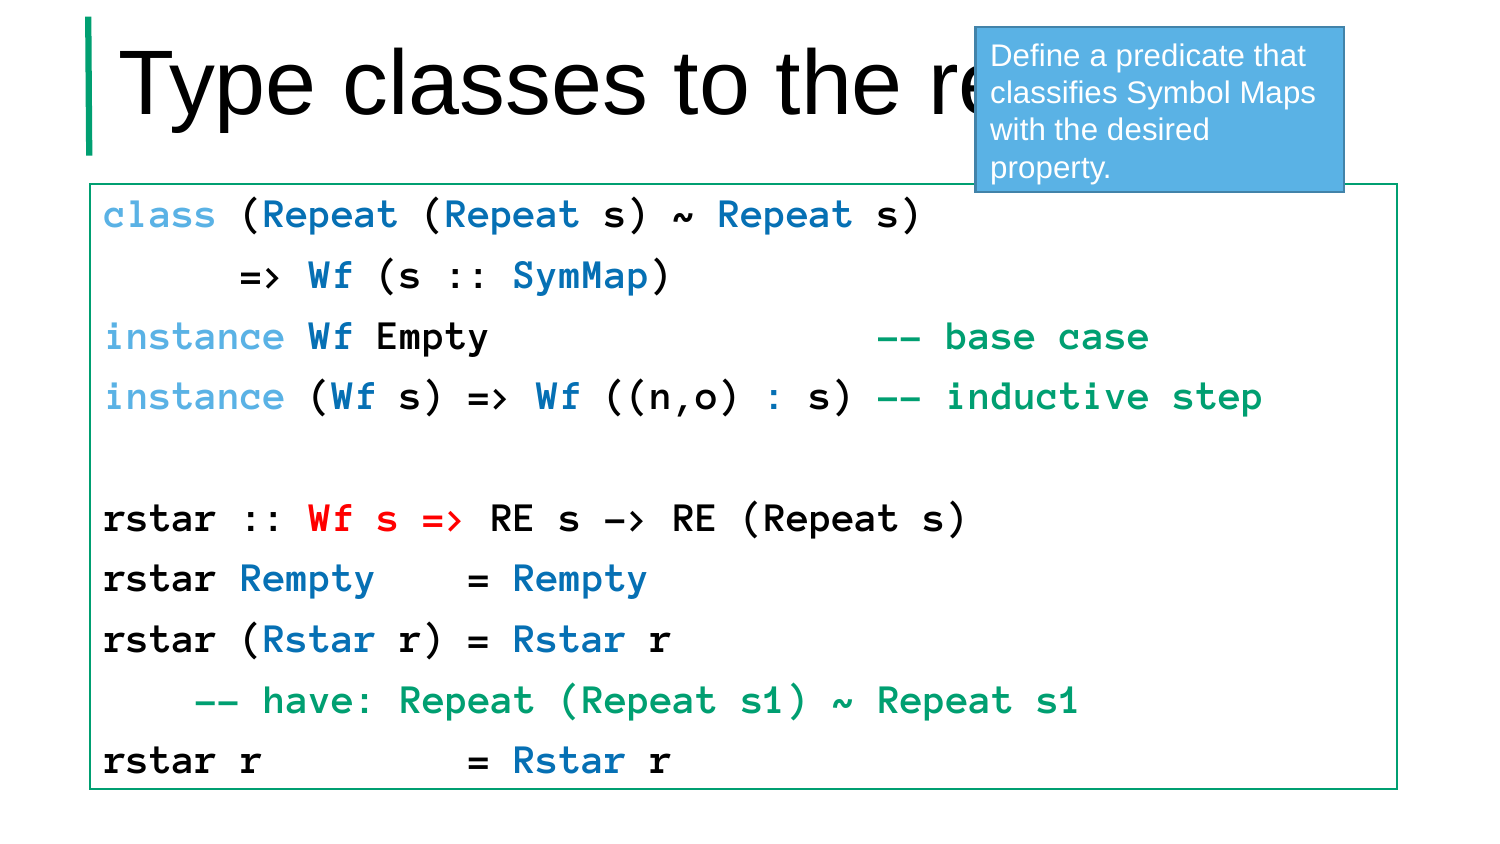

# Type classes to the rescue
Define a predicate that
classifies Symbol Maps with the desired property.
class (Repeat (Repeat s) ~ Repeat s)
      => Wf (s :: SymMap)
instance Wf Empty                 -- base case
instance (Wf s) => Wf ((n,o) : s) –- inductive step

rstar :: Wf s => RE s -> RE (Repeat s)
rstar Rempty    = Rempty
rstar (Rstar r) = Rstar r
    -- have: Repeat (Repeat s1) ~ Repeat s1
rstar r         = Rstar r